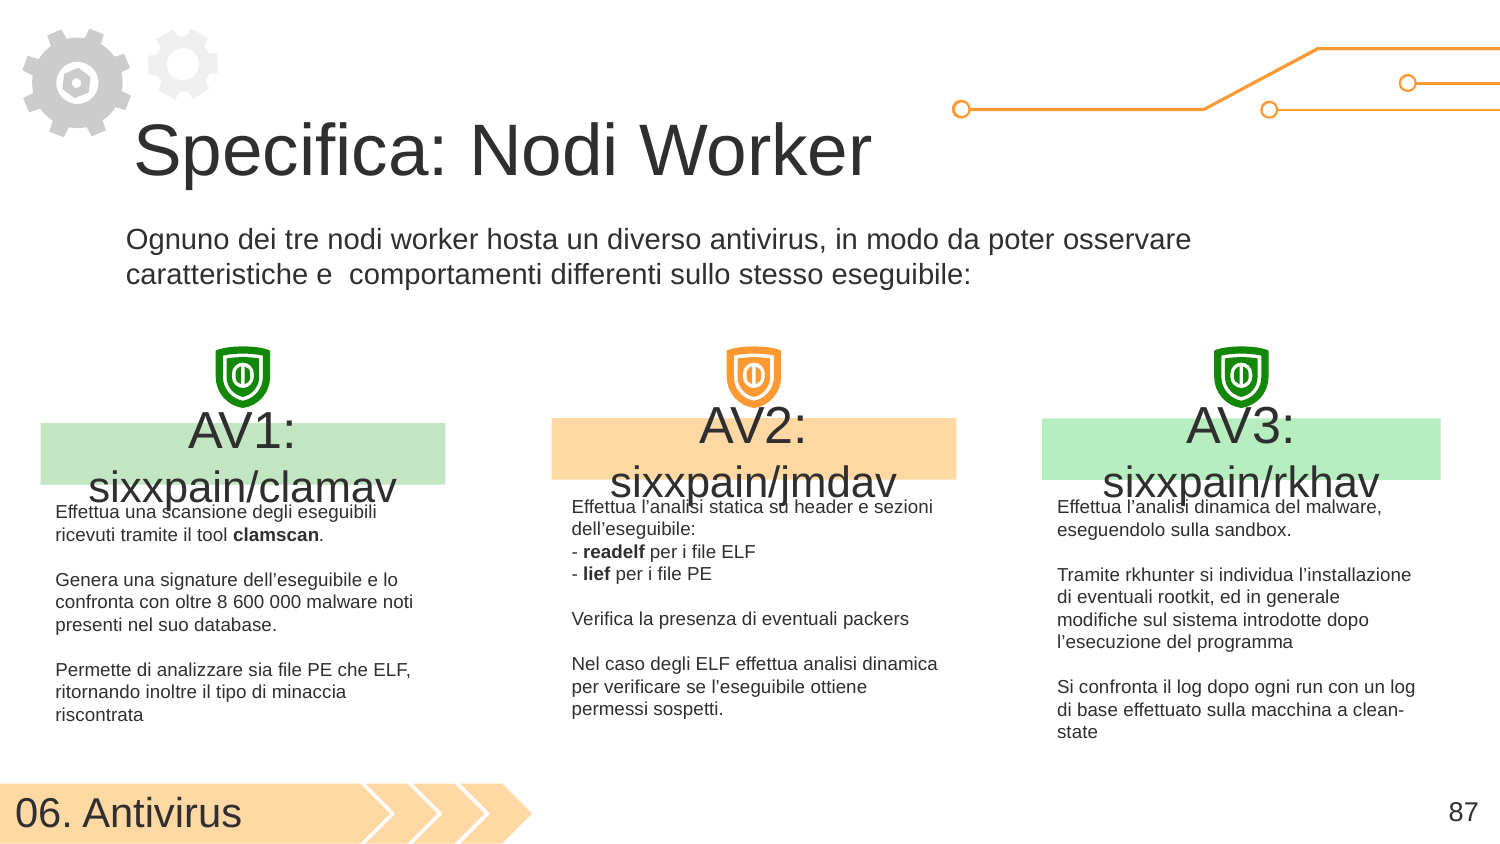

# Specifica: Nodi Worker
Ognuno dei tre nodi worker hosta un diverso antivirus, in modo da poter osservare caratteristiche e  comportamenti differenti sullo stesso eseguibile:

AV2: sixxpain/jmdav
AV3: sixxpain/rkhav
AV1: sixxpain/clamav
Effettua l’analisi statica su header e sezioni dell’eseguibile:
- readelf per i file ELF
- lief per i file PE

Verifica la presenza di eventuali packers

Nel caso degli ELF effettua analisi dinamica per verificare se l’eseguibile ottiene permessi sospetti.
Effettua l’analisi dinamica del malware, eseguendolo sulla sandbox.

Tramite rkhunter si individua l’installazione di eventuali rootkit, ed in generale modifiche sul sistema introdotte dopo l’esecuzione del programma

Si confronta il log dopo ogni run con un log di base effettuato sulla macchina a clean-state

Effettua una scansione degli eseguibili ricevuti tramite il tool clamscan.

Genera una signature dell’eseguibile e lo confronta con oltre 8 600 000 malware noti presenti nel suo database.

Permette di analizzare sia file PE che ELF, ritornando inoltre il tipo di minaccia riscontrata

06. Antivirus

87